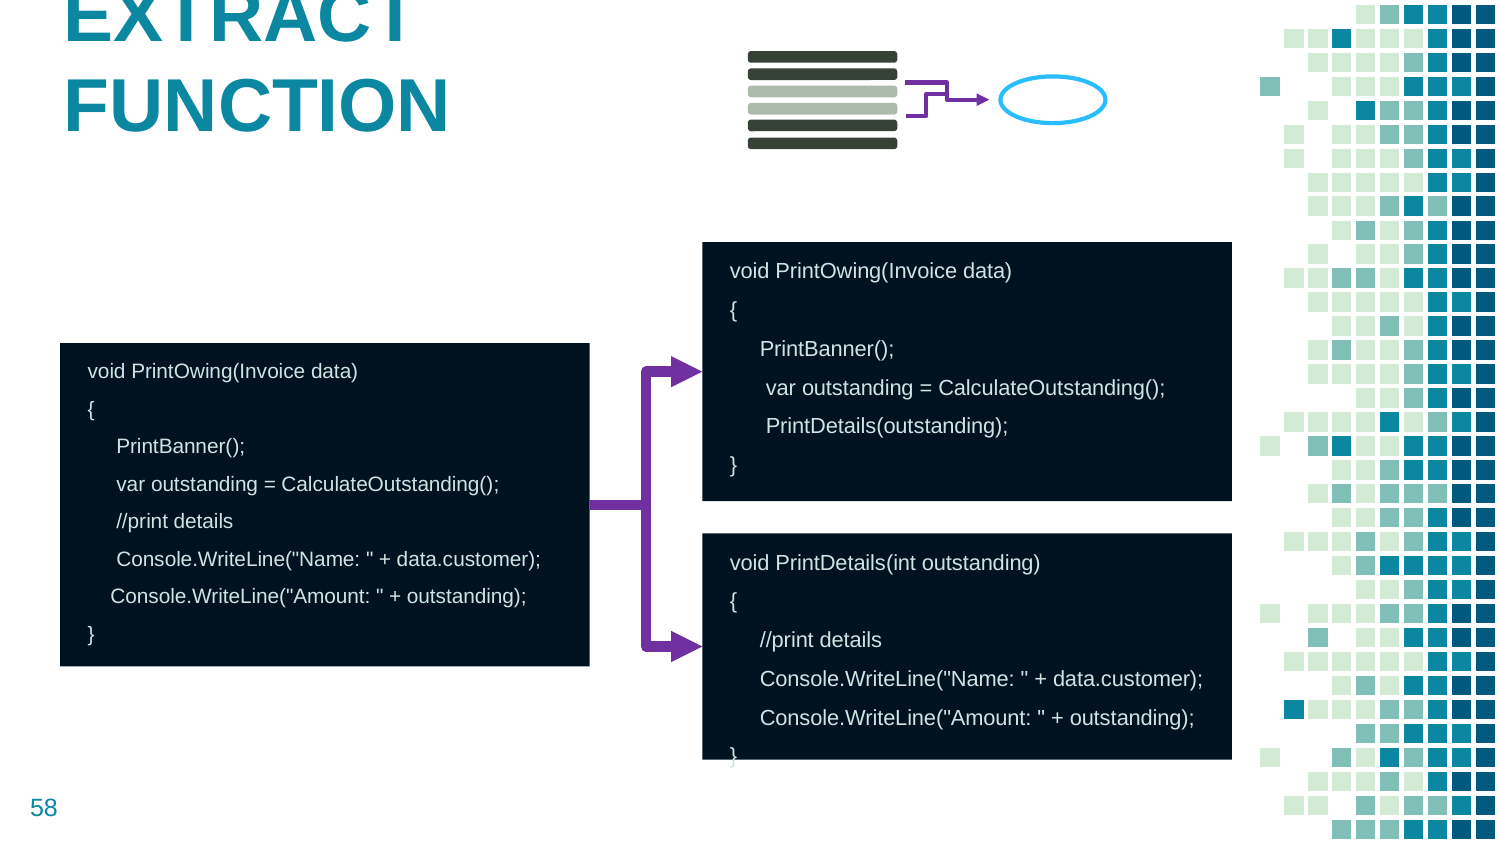

# EXTRACT FUNCTION

void PrintOwing(Invoice data)
{
     PrintBanner();
      var outstanding = CalculateOutstanding();
      PrintDetails(outstanding);
}
void PrintOwing(Invoice data)
{
     PrintBanner();
     var outstanding = CalculateOutstanding();
     //print details
     Console.WriteLine("Name: " + data.customer);
    Console.WriteLine("Amount: " + outstanding);
}
void PrintDetails(int outstanding)
{
     //print details
     Console.WriteLine("Name: " + data.customer);
     Console.WriteLine("Amount: " + outstanding);
}
58